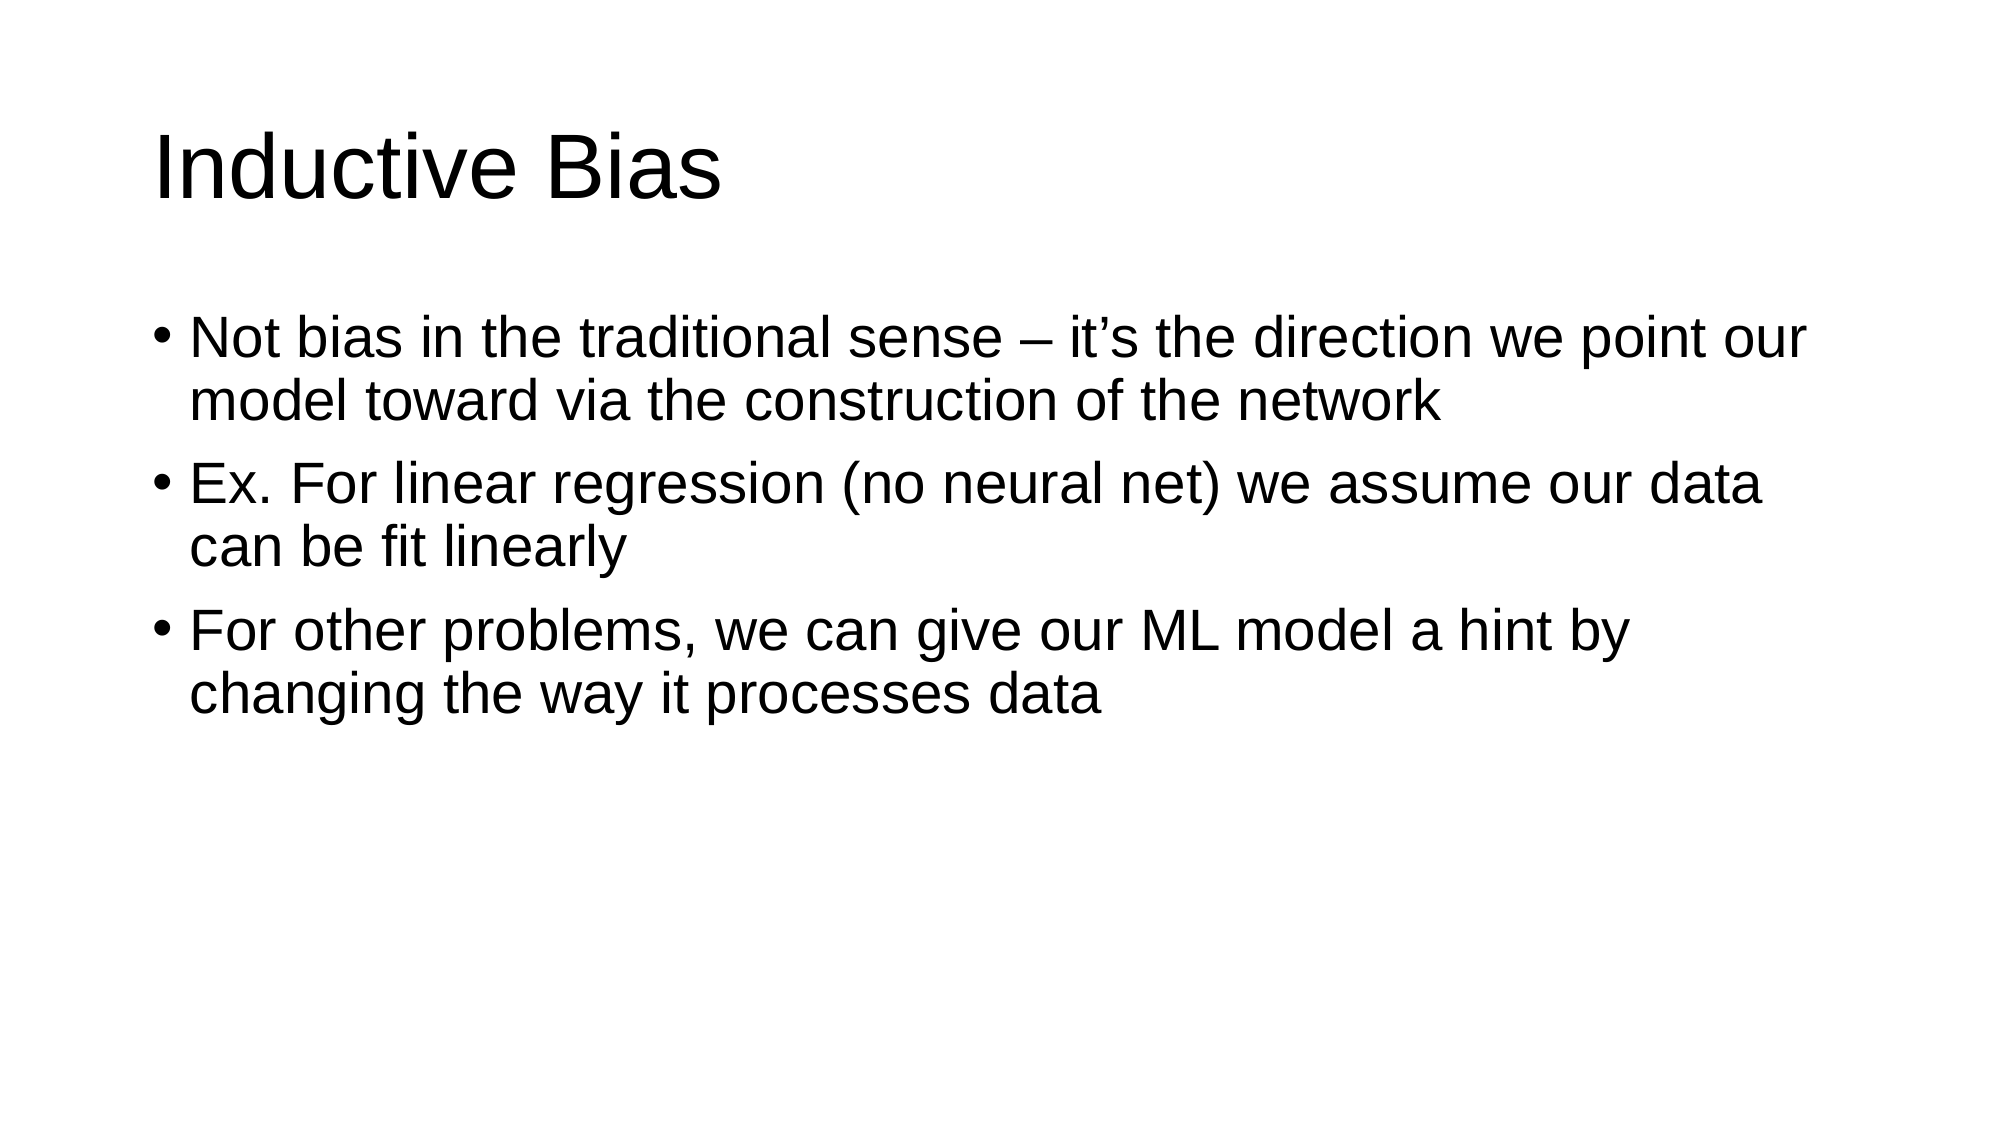

# Inductive Bias
Not bias in the traditional sense – it’s the direction we point our model toward via the construction of the network
Ex. For linear regression (no neural net) we assume our data can be fit linearly
For other problems, we can give our ML model a hint by changing the way it processes data